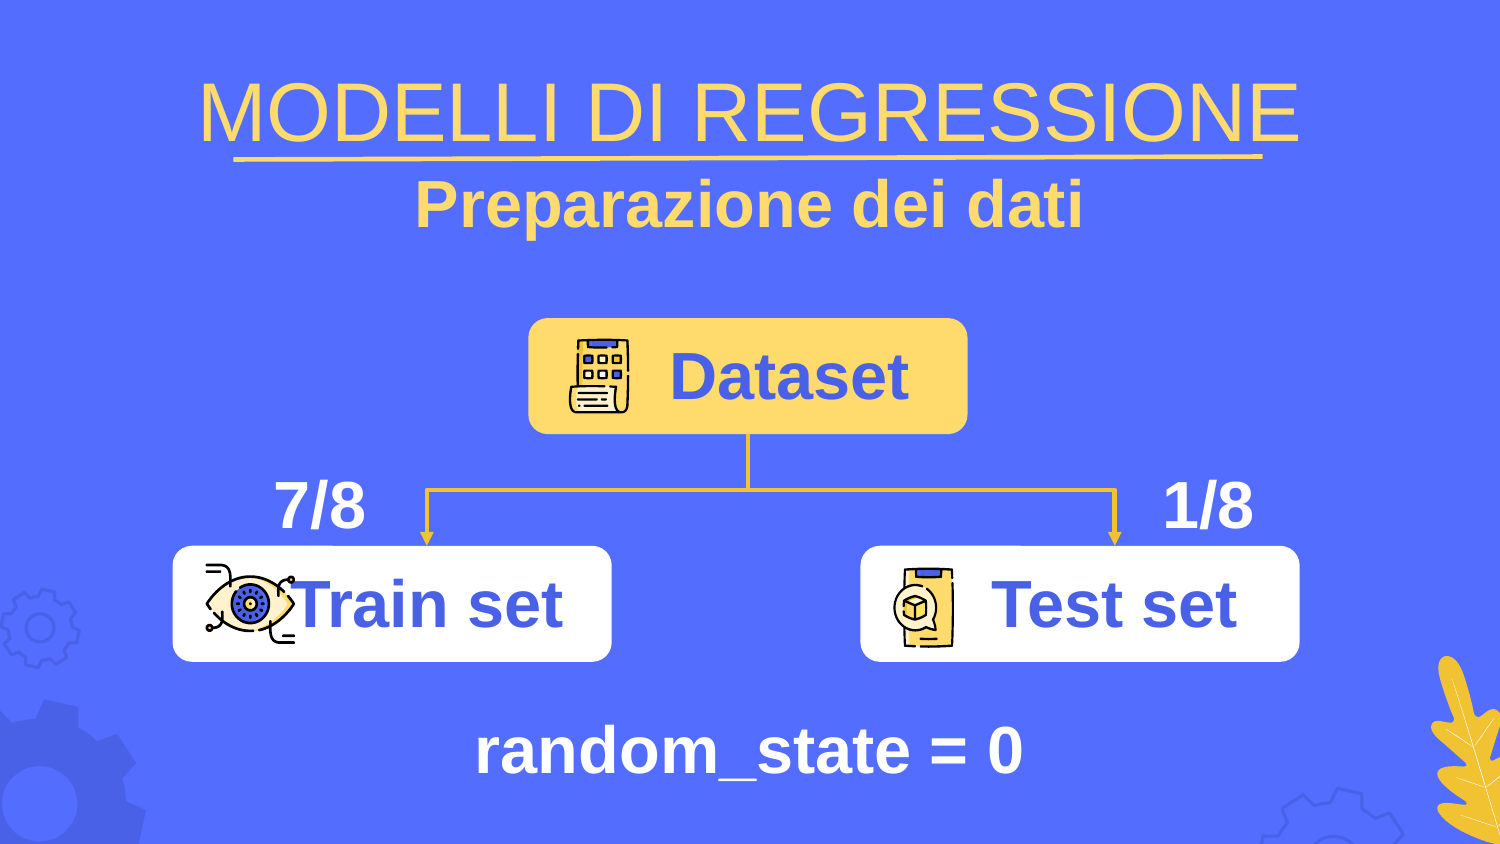

# MODELLI DI REGRESSIONE
Preparazione dei dati
Dataset

7/8
1/8

Train set

Test set

random_state = 0